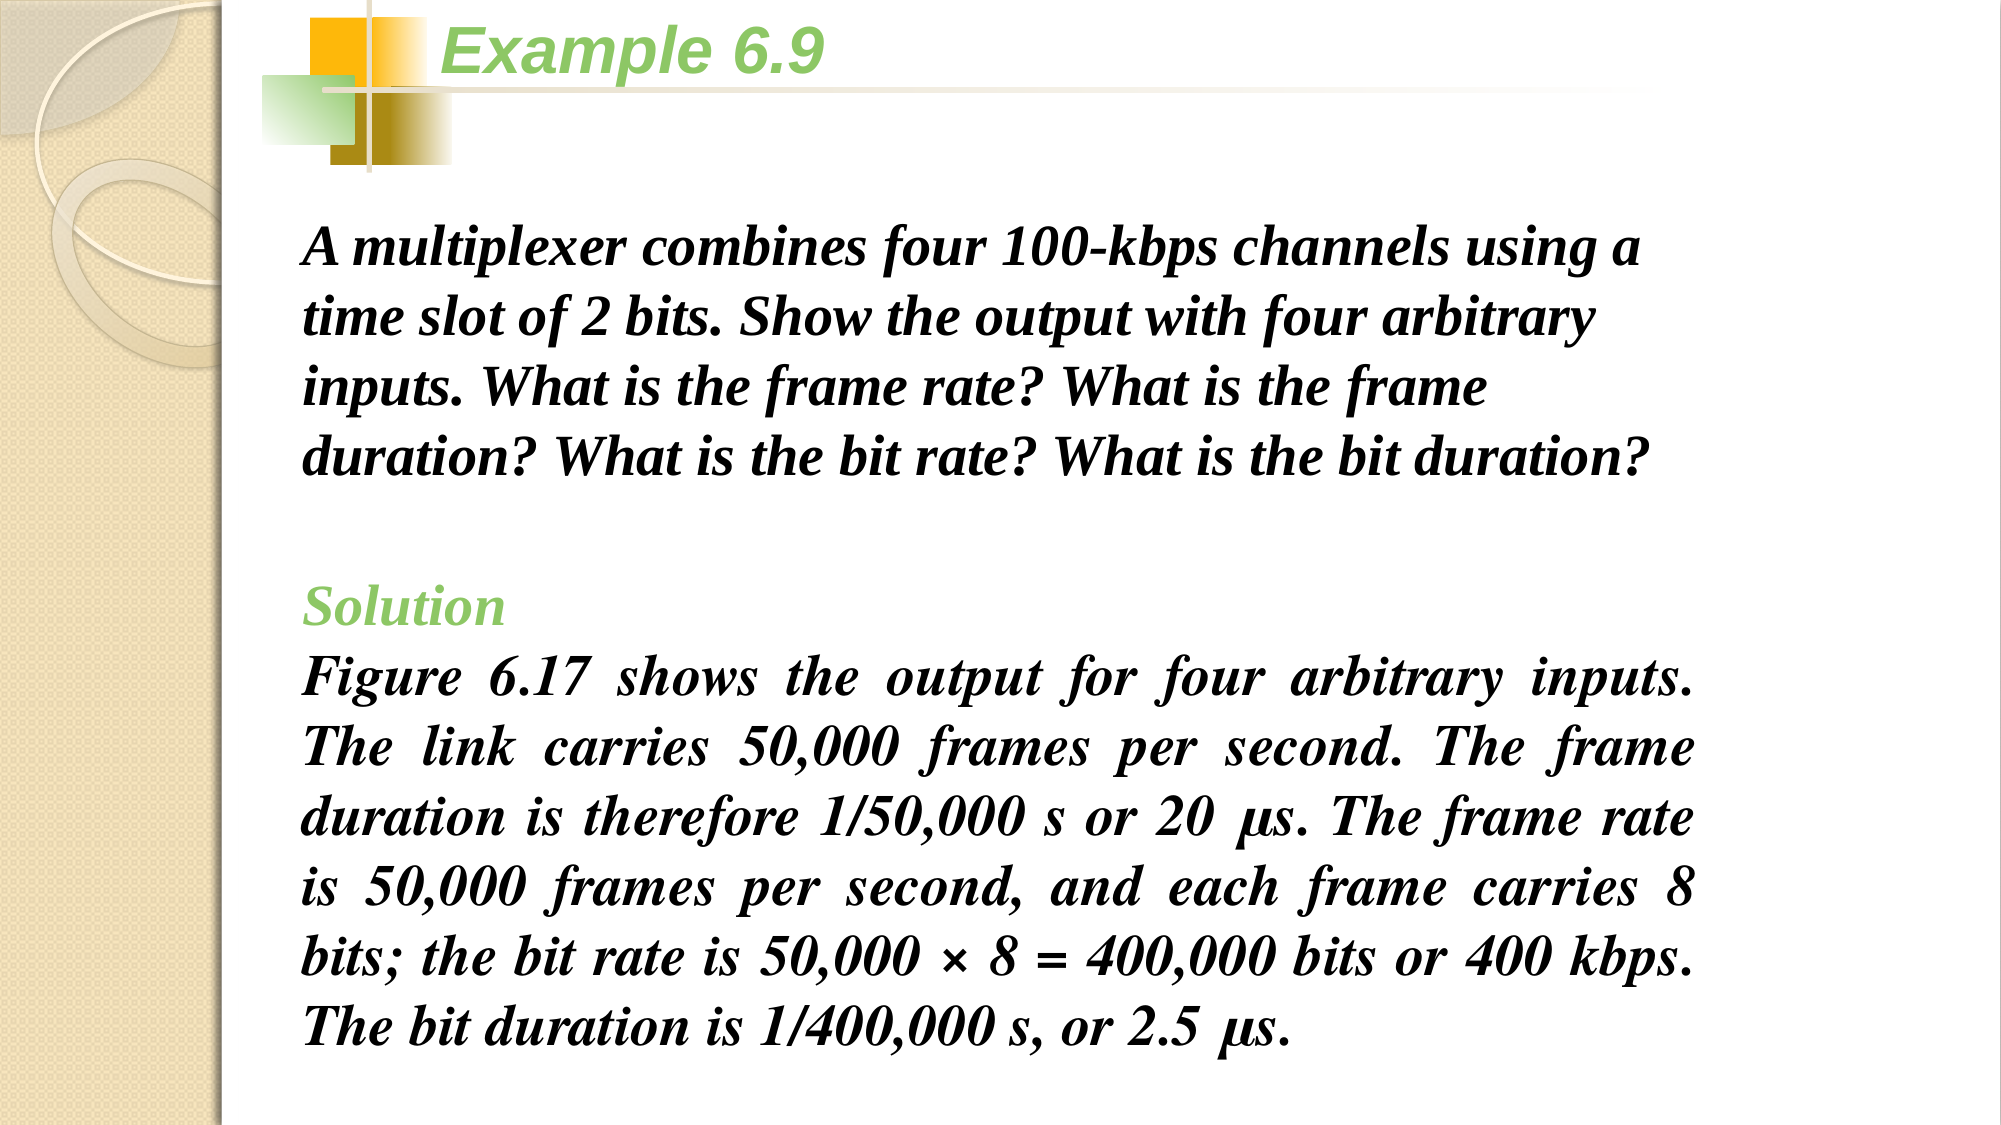

Example 6.9

A multiplexer combines four 100-kbps channels using a time slot of 2 bits. Show the output with four arbitrary inputs. What is the frame rate? What is the frame duration? What is the bit rate? What is the bit duration?
Solution
Figure 6.17 shows the output for four arbitrary inputs. The link carries 50,000 frames per second. The frame duration is therefore 1/50,000 s or 20 μs. The frame rate is 50,000 frames per second, and each frame carries 8 bits; the bit rate is 50,000 × 8 = 400,000 bits or 400 kbps. The bit duration is 1/400,000 s, or 2.5 μs.